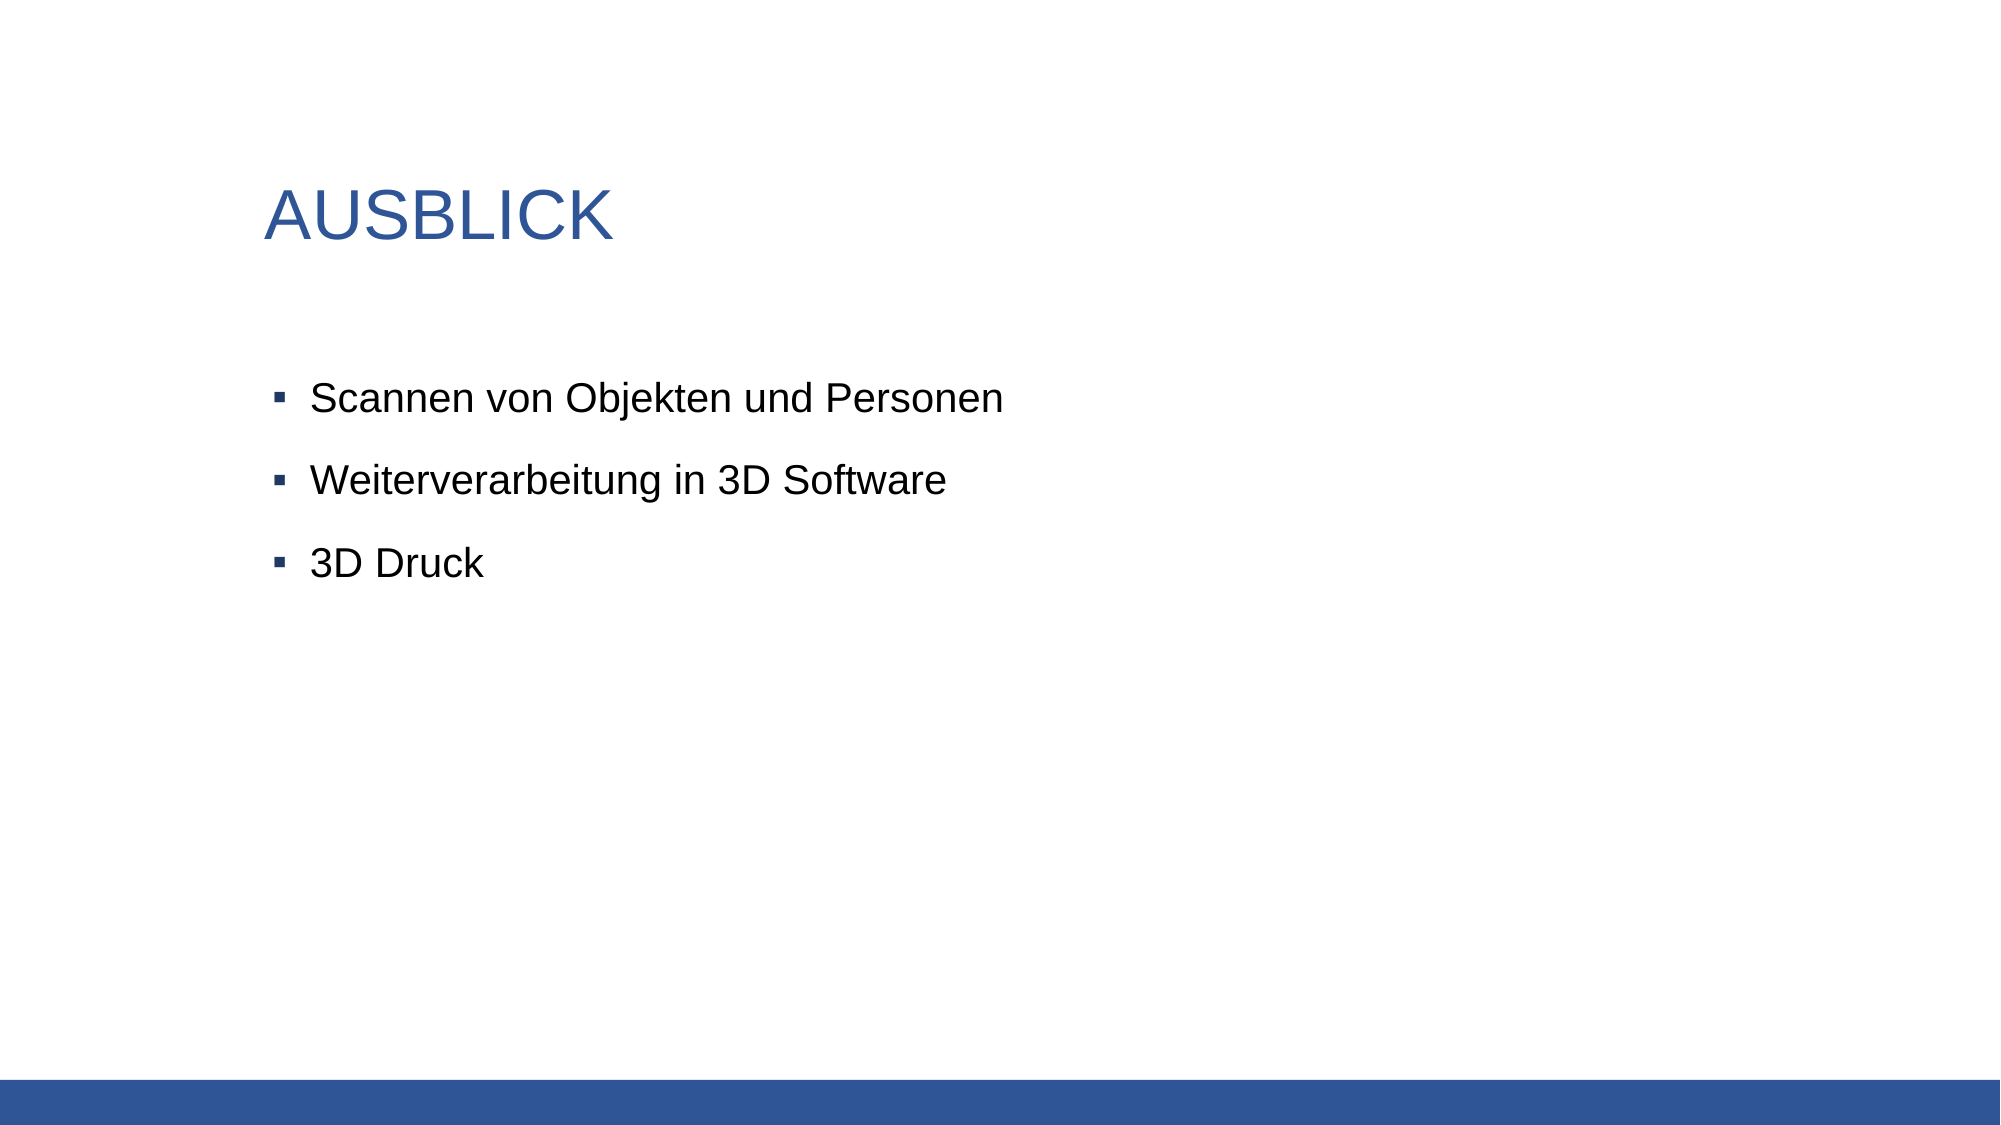

# Ausblick

Scannen von Objekten und Personen
Weiterverarbeitung in 3D Software
3D Druck